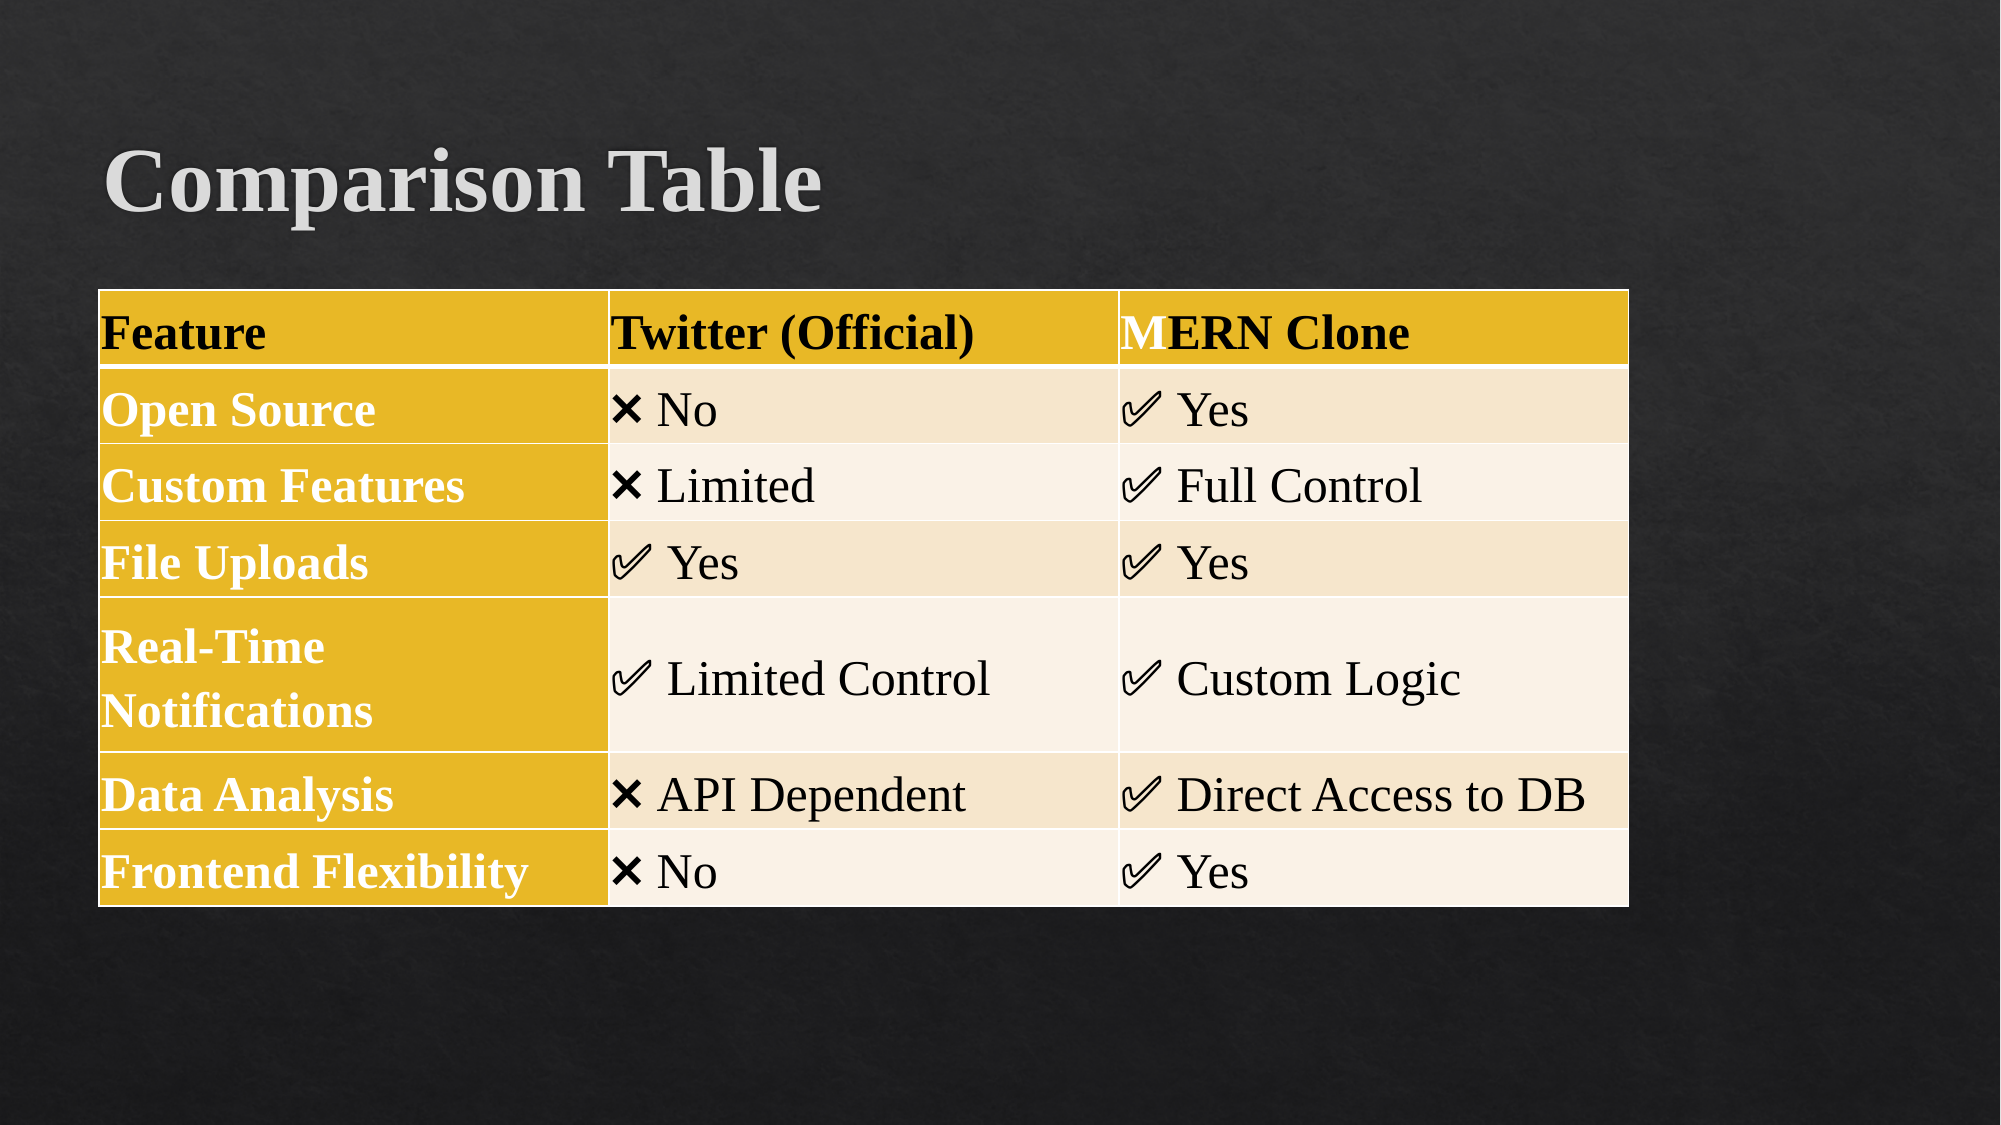

# Comparison Table
| Feature | Twitter (Official) | MERN Clone |
| --- | --- | --- |
| Open Source | ❌ No | ✅ Yes |
| Custom Features | ❌ Limited | ✅ Full Control |
| File Uploads | ✅ Yes | ✅ Yes |
| Real-Time Notifications | ✅ Limited Control | ✅ Custom Logic |
| Data Analysis | ❌ API Dependent | ✅ Direct Access to DB |
| Frontend Flexibility | ❌ No | ✅ Yes |